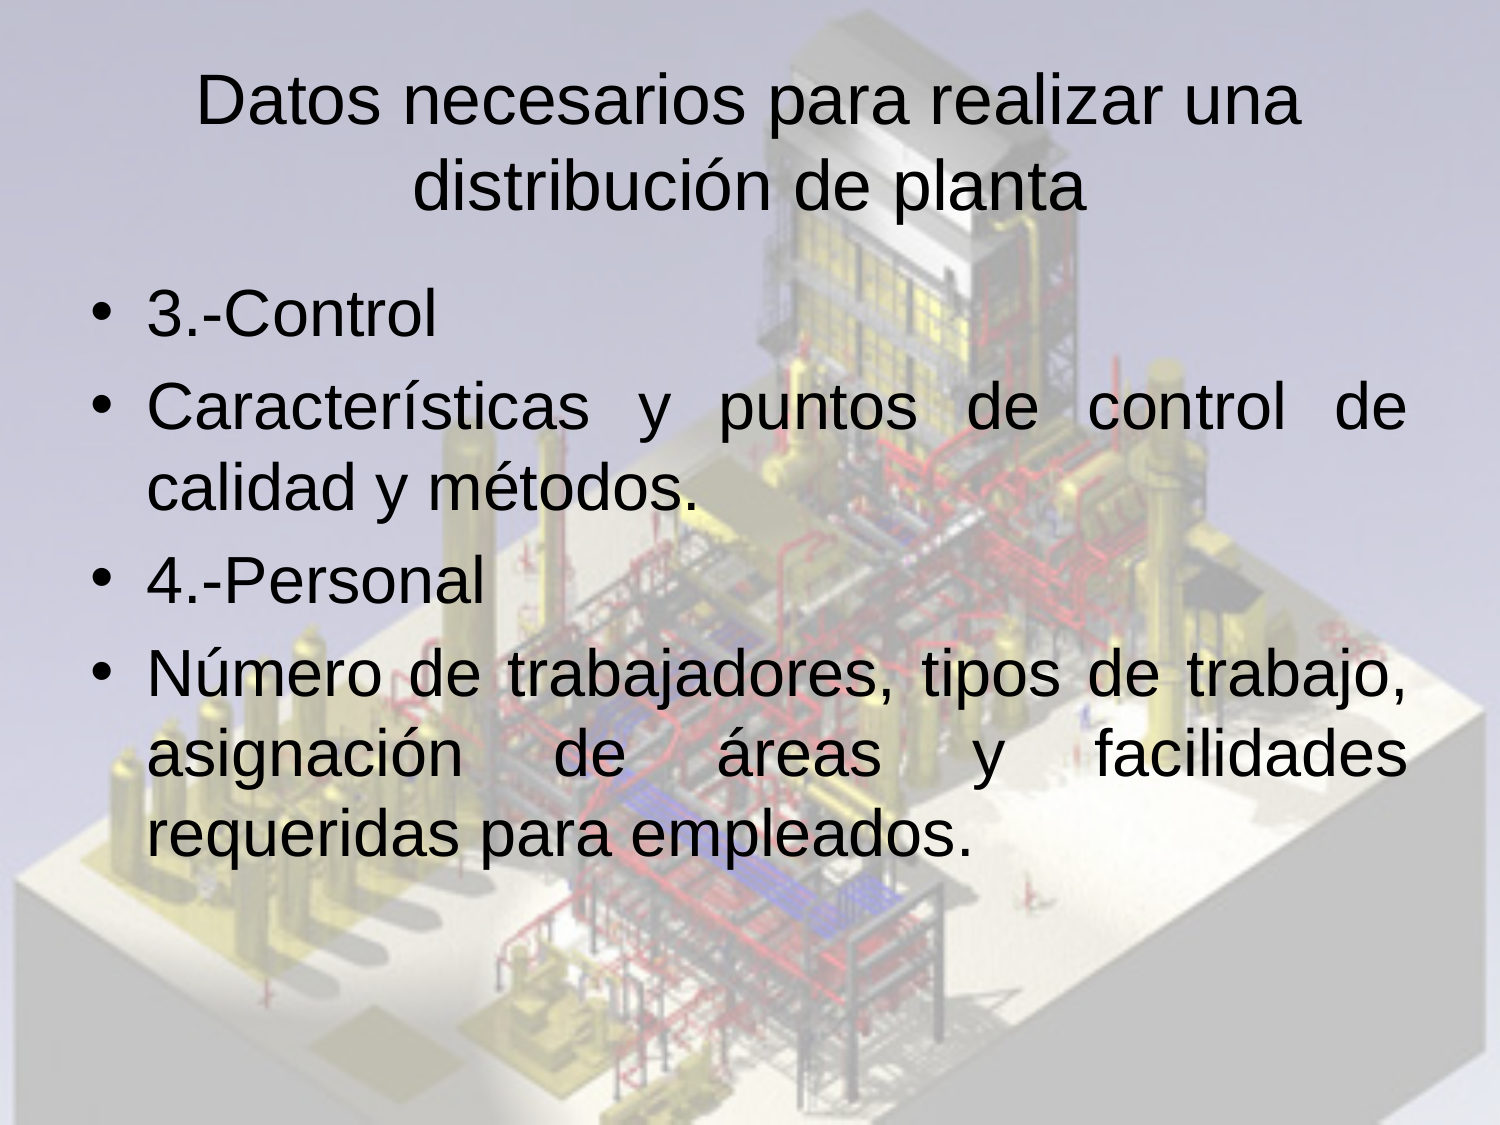

# Datos necesarios para realizar una distribución de planta
3.-Control
Características y puntos de control de calidad y métodos.
4.-Personal
Número de trabajadores, tipos de trabajo, asignación de áreas y facilidades requeridas para empleados.